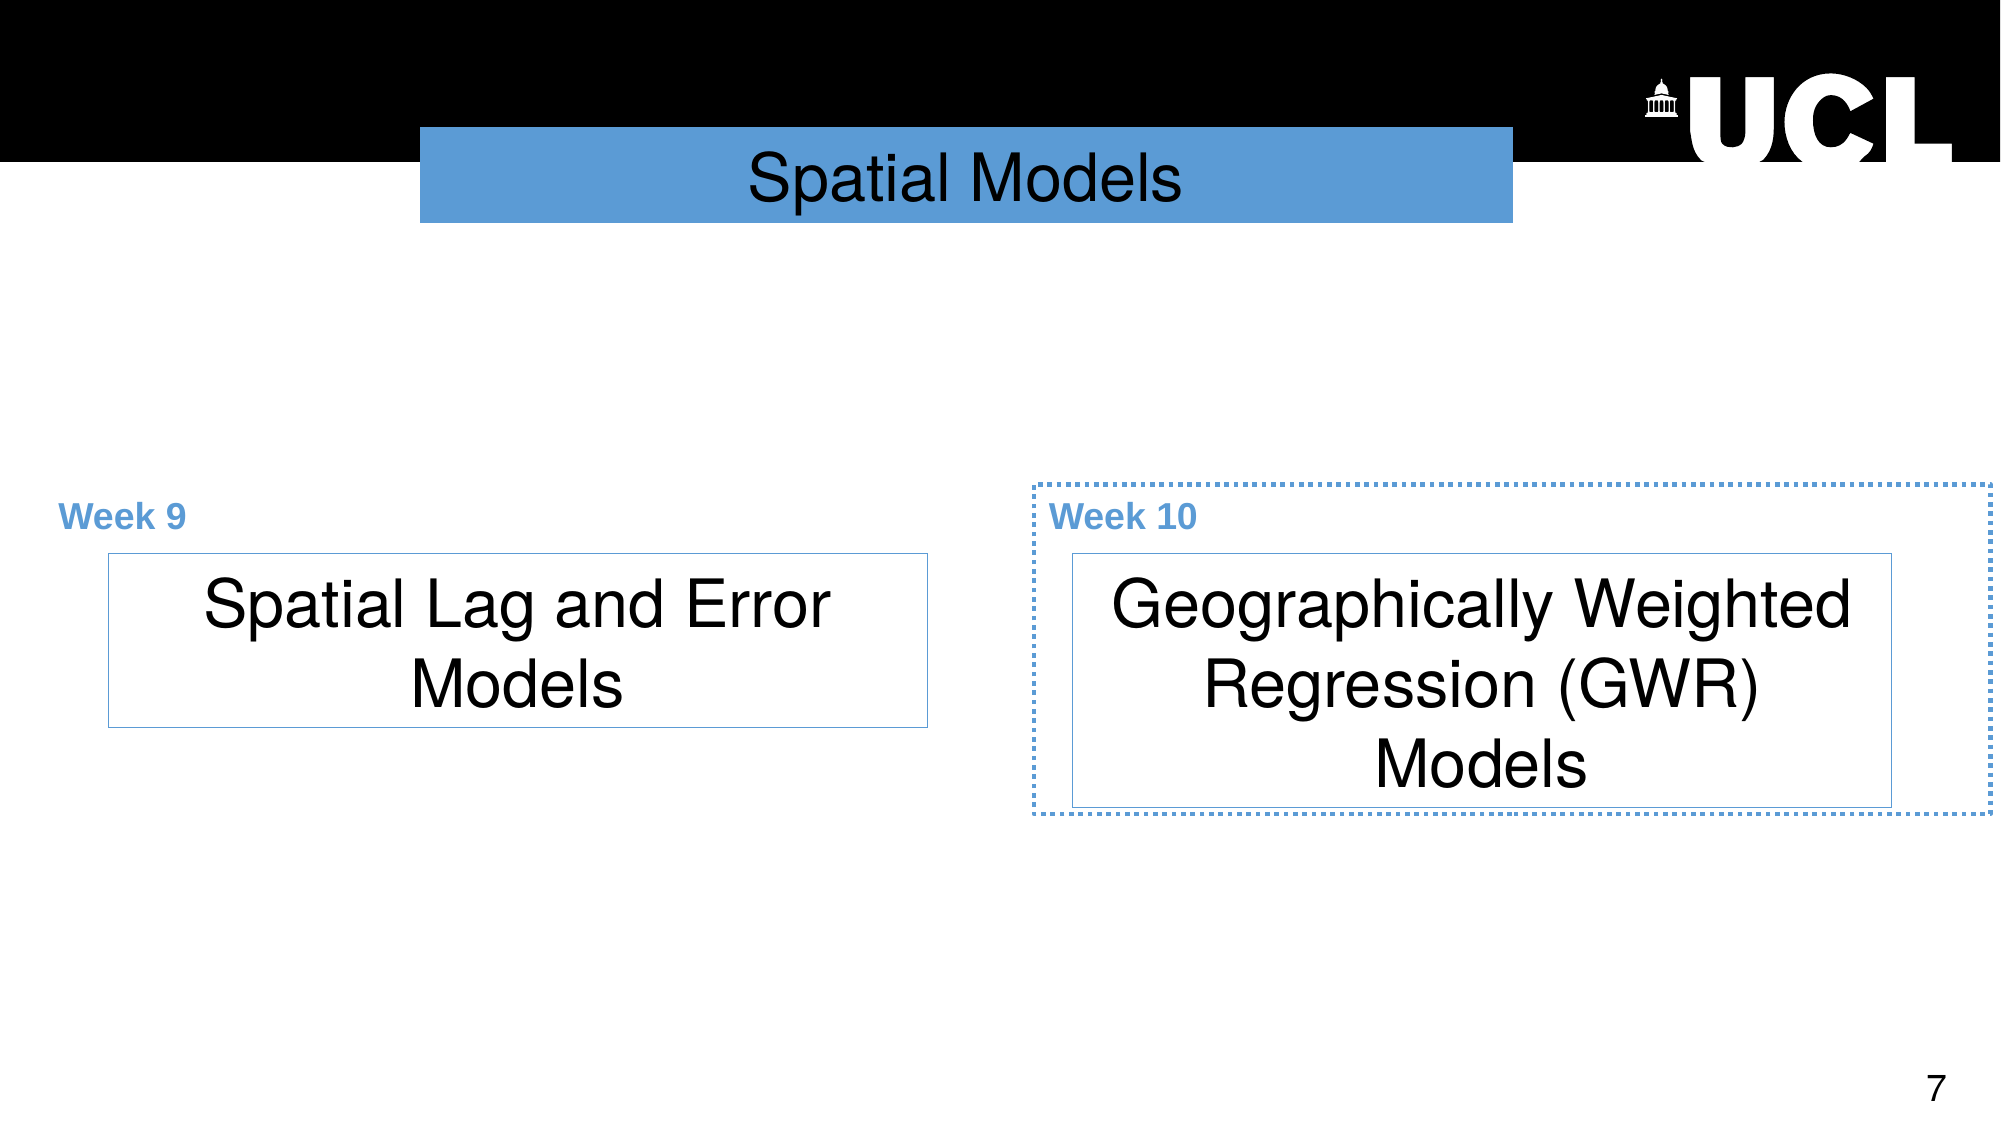

Spatial Models
Week 9

Week 10

Spatial Lag and Error Models
Geographically Weighted Regression (GWR) Models
7